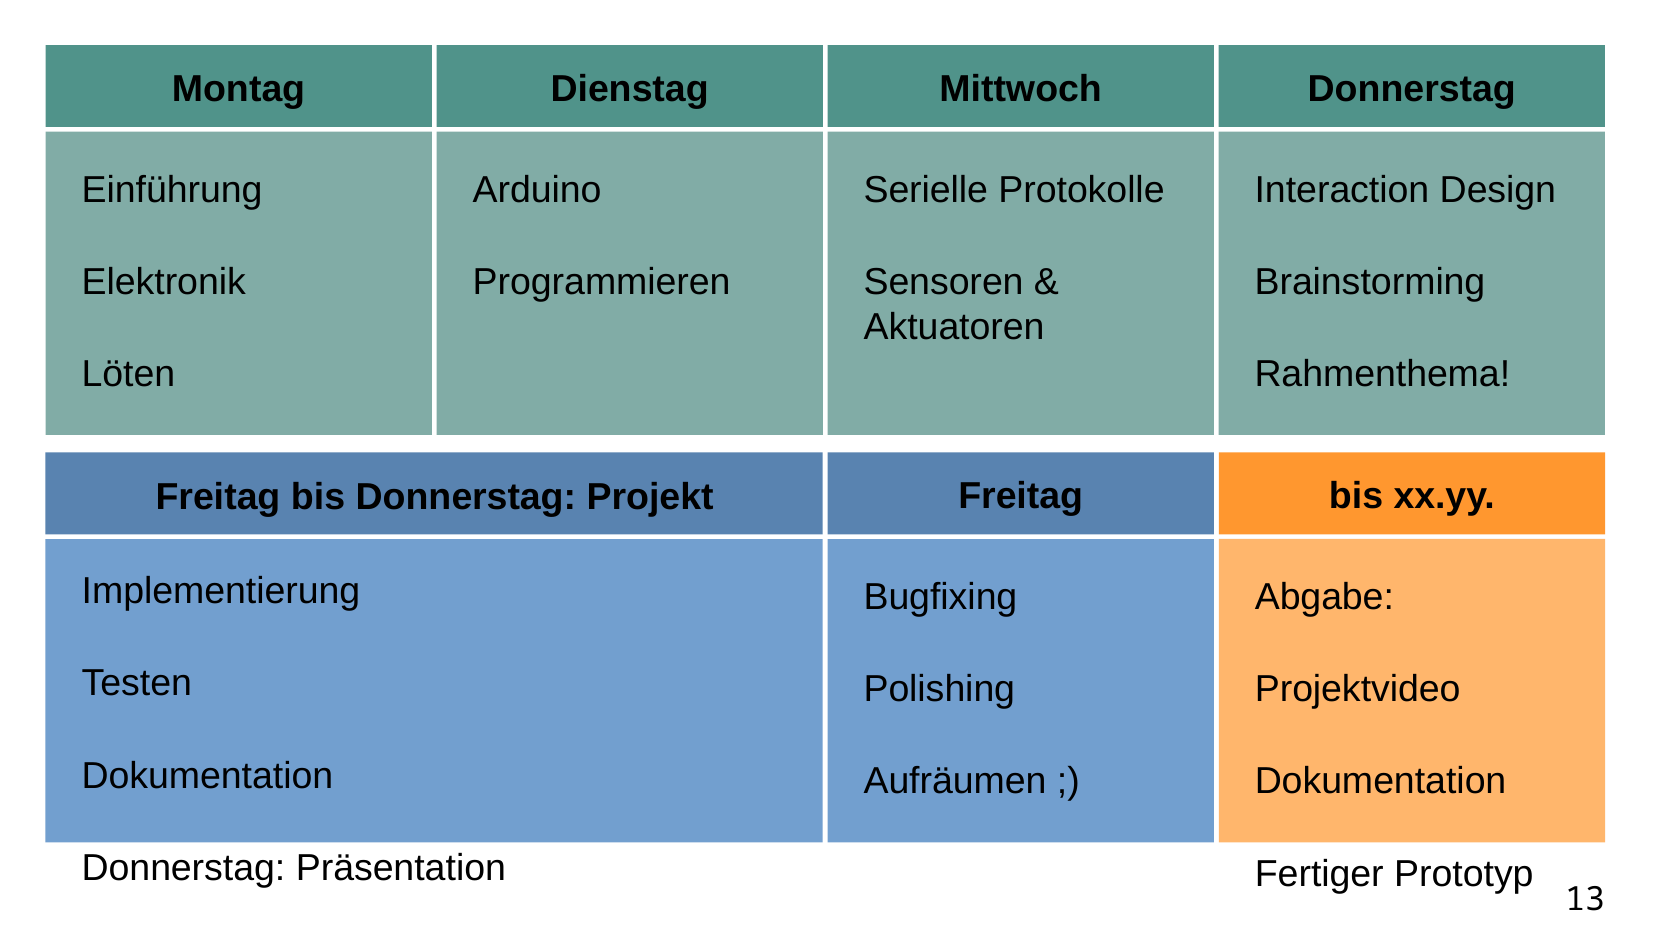

Montag
Dienstag
Mittwoch
Donnerstag

Einführung
Elektronik
Löten
Arduino
Programmieren

Serielle Protokolle
Sensoren & Aktuatoren
Interaction Design
Brainstorming
Rahmenthema!

bis xx.yy.
Freitag
Freitag bis Donnerstag: Projekt

Implementierung
Testen
Dokumentation
Donnerstag: Präsentation
Abgabe:
Projektvideo
Dokumentation
Fertiger Prototyp
Bugfixing
Polishing
Aufräumen ;)